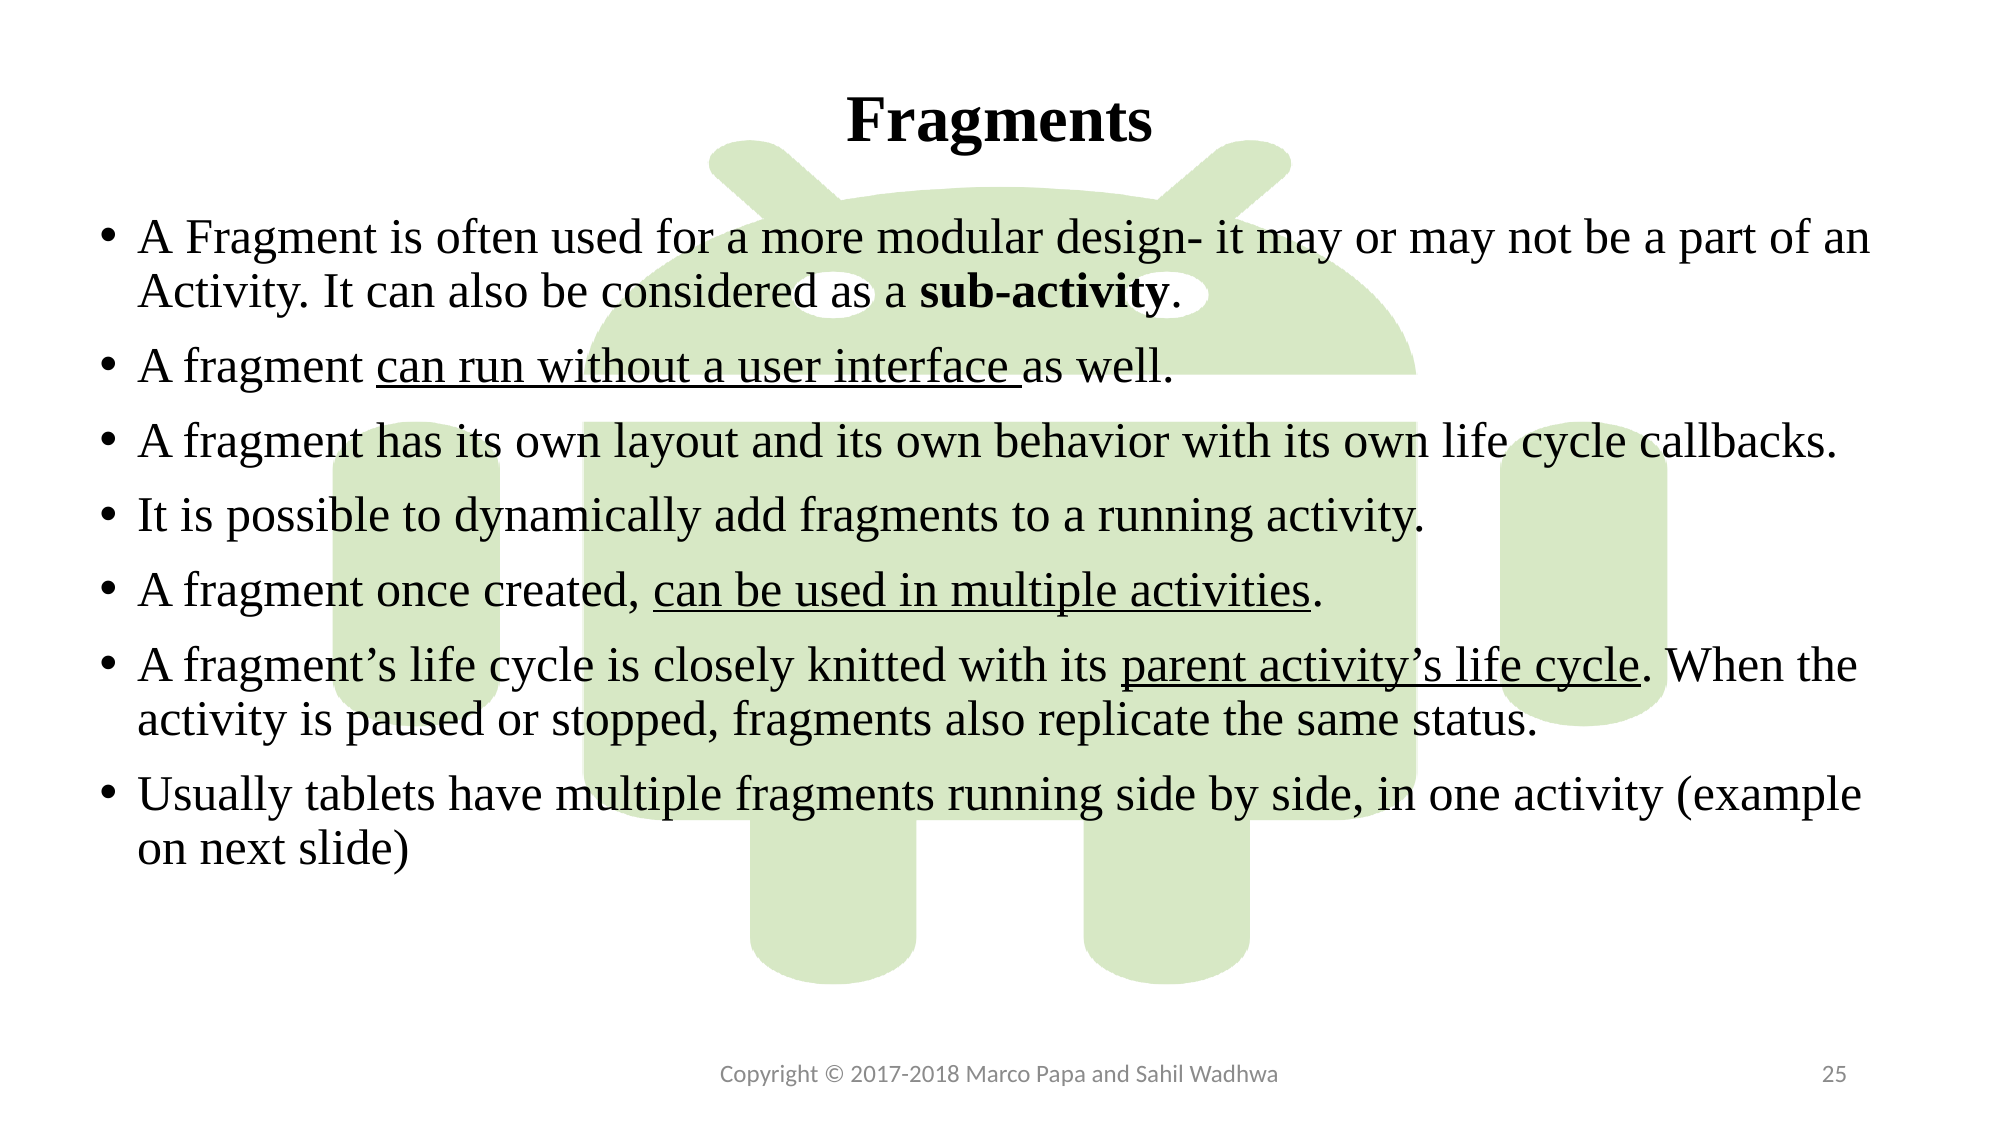

# Fragments
A Fragment is often used for a more modular design- it may or may not be a part of an Activity. It can also be considered as a sub-activity.
A fragment can run without a user interface as well.
A fragment has its own layout and its own behavior with its own life cycle callbacks.
It is possible to dynamically add fragments to a running activity.
A fragment once created, can be used in multiple activities.
A fragment’s life cycle is closely knitted with its parent activity’s life cycle. When the activity is paused or stopped, fragments also replicate the same status.
Usually tablets have multiple fragments running side by side, in one activity (example on next slide)

Copyright © 2017-2018 Marco Papa and Sahil Wadhwa
25